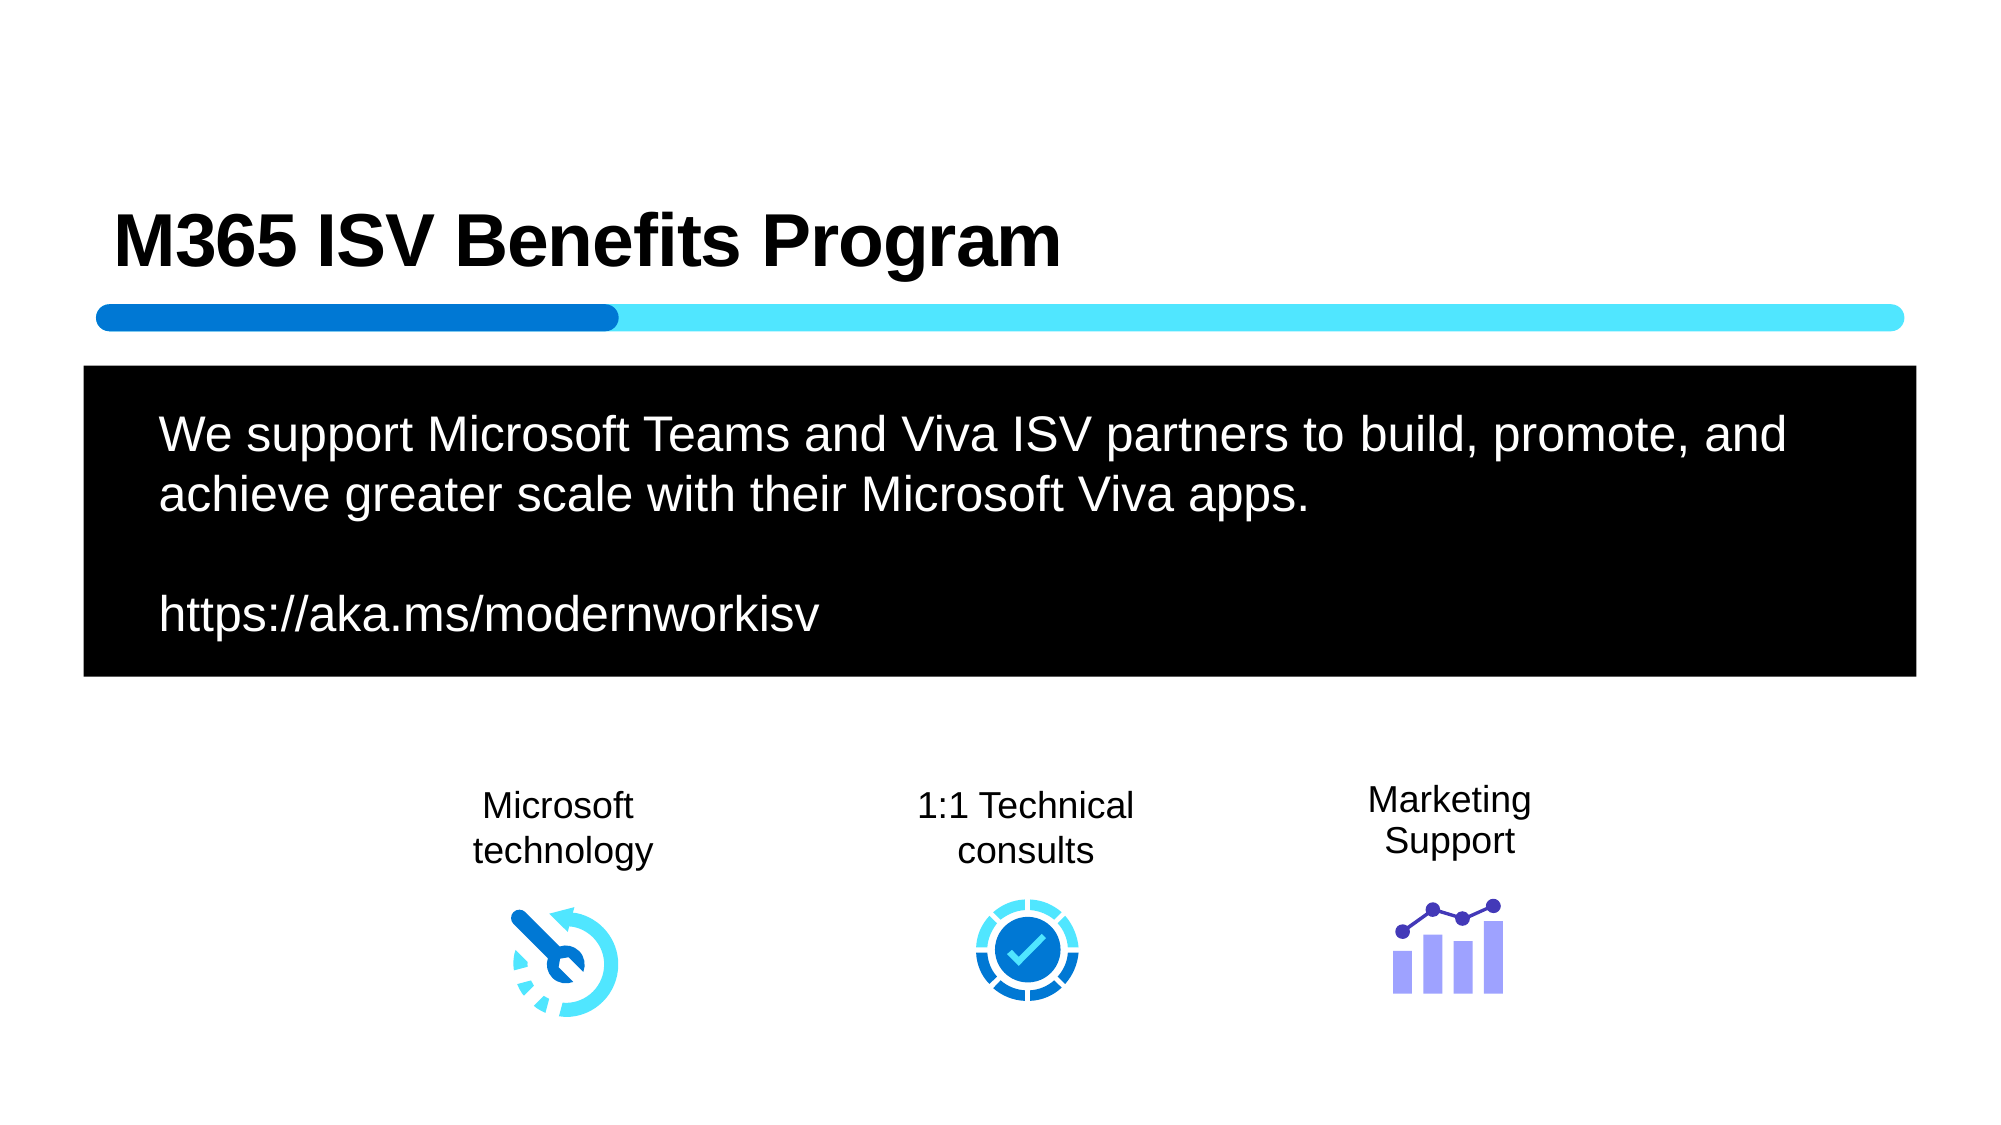

M365 ISV Benefits Program
We support Microsoft Teams and Viva ISV partners to build, promote, and achieve greater scale with their Microsoft Viva apps.

https://aka.ms/modernworkisv
Microsoft
technology
1:1 Technical
consults
Marketing
Support